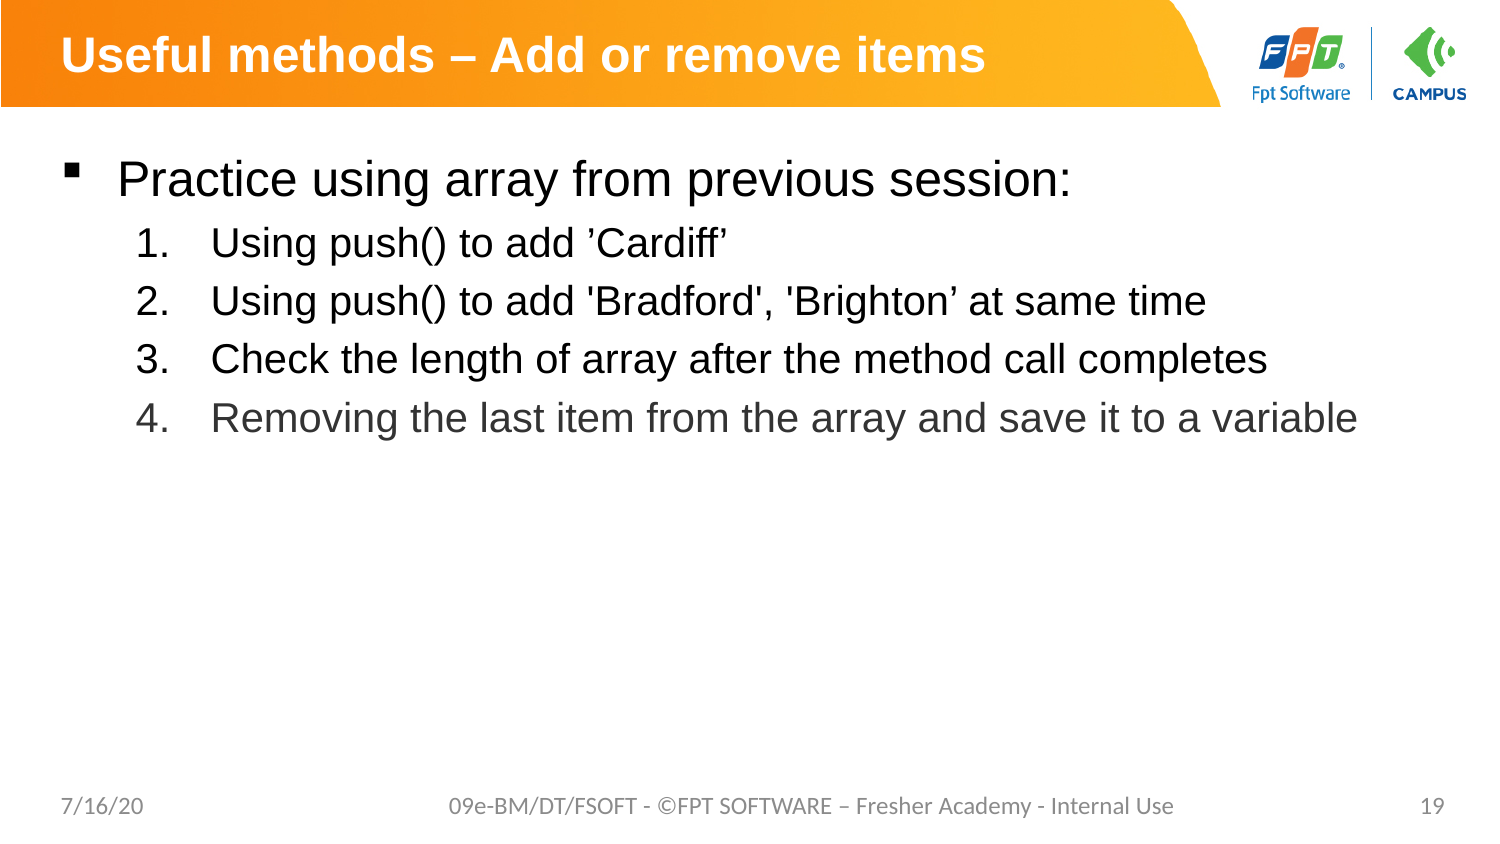

# Useful methods – Add or remove items
Practice using array from previous session:
Using push() to add ’Cardiff’
Using push() to add 'Bradford', 'Brighton’ at same time
Check the length of array after the method call completes
Removing the last item from the array and save it to a variable
7/16/20
09e-BM/DT/FSOFT - ©FPT SOFTWARE – Fresher Academy - Internal Use
19